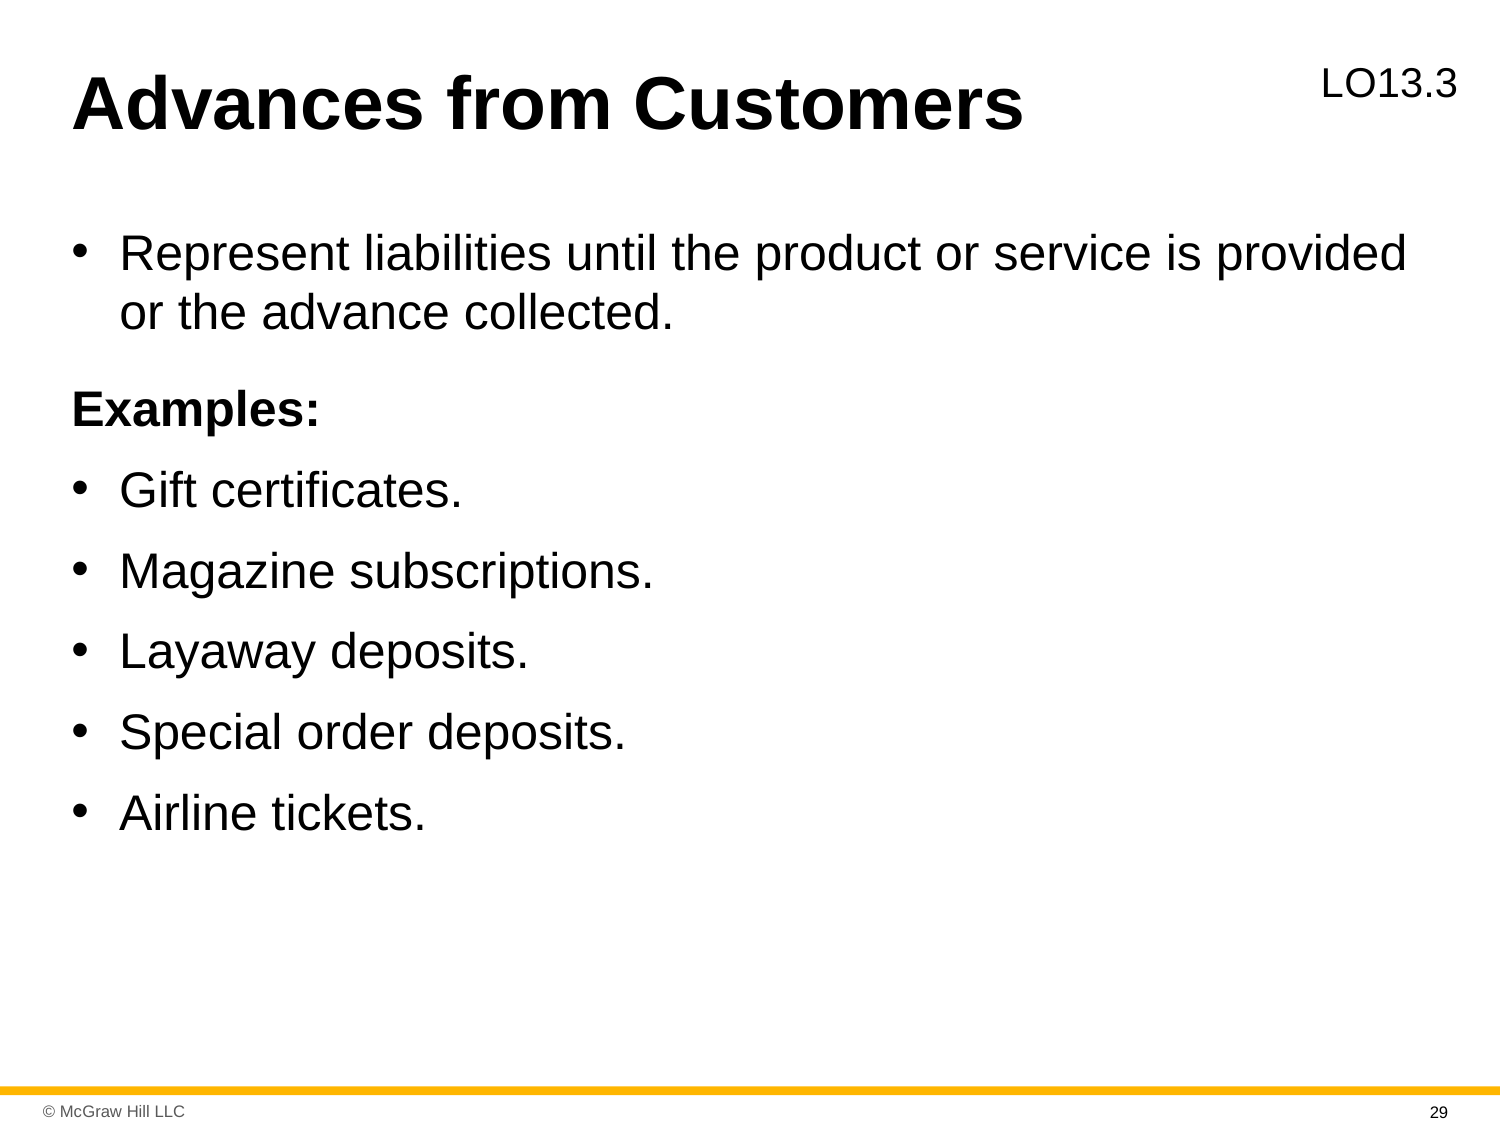

# Advances from Customers
L O13.3
Represent liabilities until the product or service is provided or the advance collected.
Examples:
Gift certificates.
Magazine subscriptions.
Layaway deposits.
Special order deposits.
Airline tickets.
29